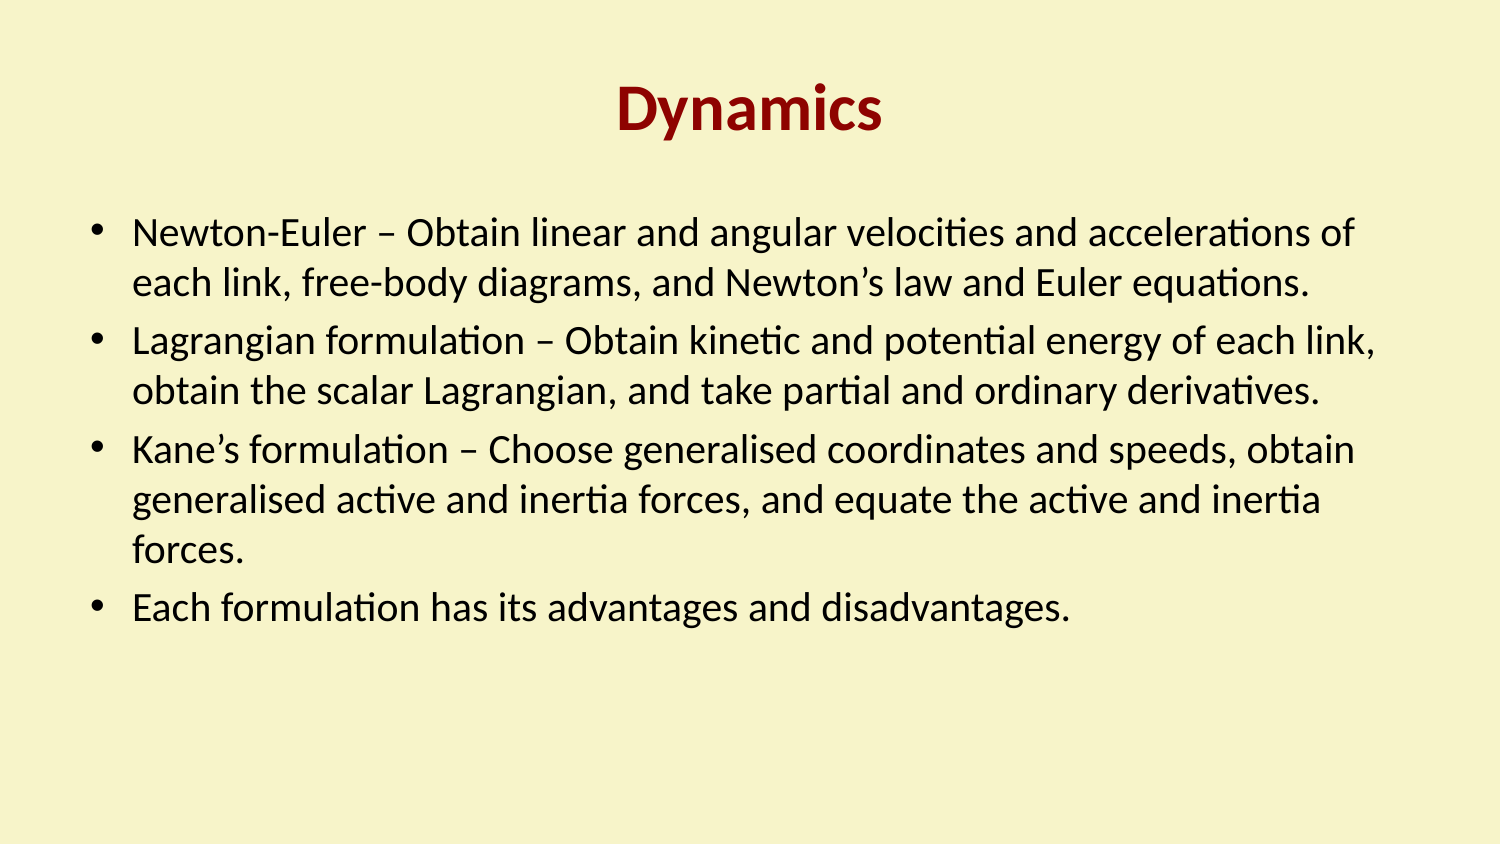

# Dynamics
Newton-Euler – Obtain linear and angular velocities and accelerations of each link, free-body diagrams, and Newton’s law and Euler equations.
Lagrangian formulation – Obtain kinetic and potential energy of each link, obtain the scalar Lagrangian, and take partial and ordinary derivatives.
Kane’s formulation – Choose generalised coordinates and speeds, obtain generalised active and inertia forces, and equate the active and inertia forces.
Each formulation has its advantages and disadvantages.